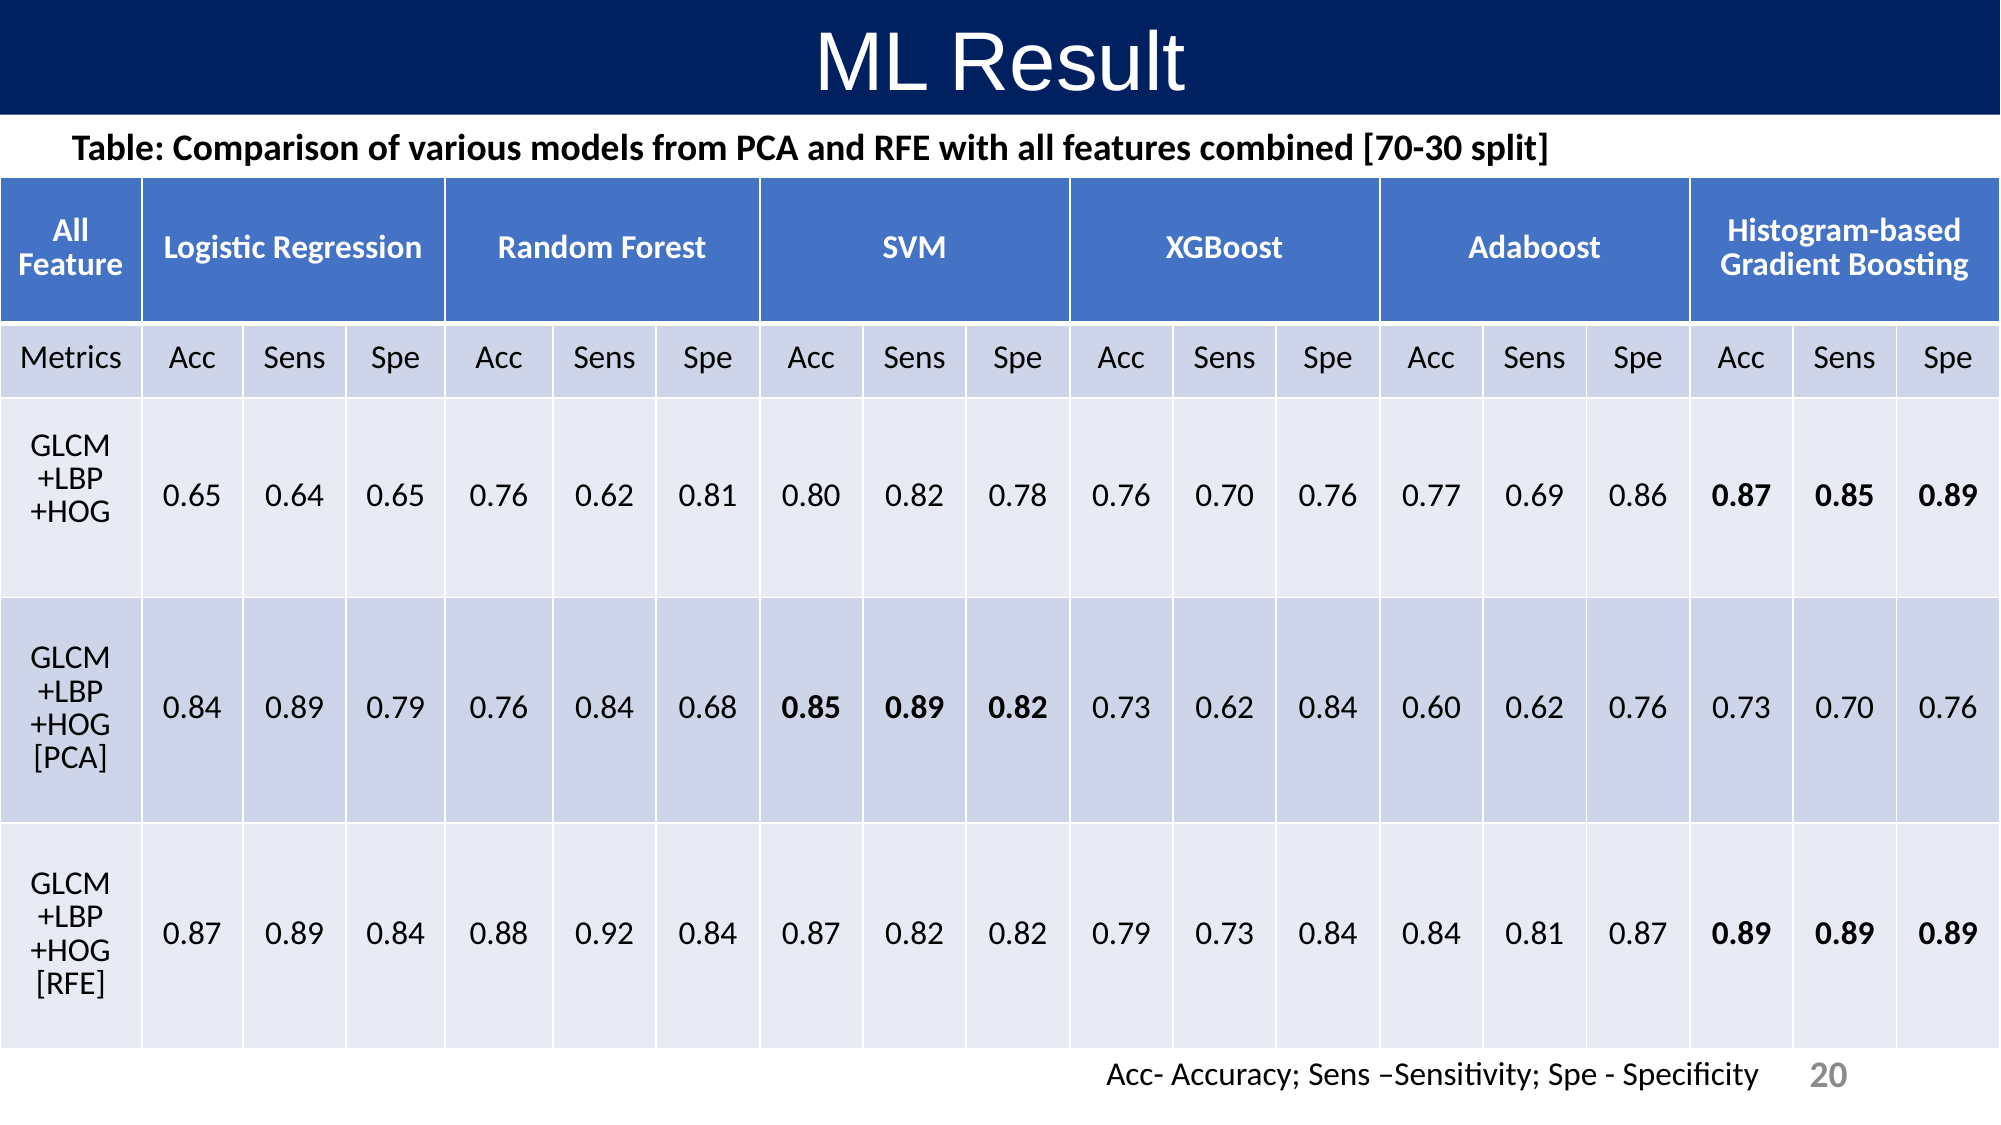

ML Result
Table: Comparison of various models from PCA and RFE with all features combined [70-30 split]
| All Feature | Logistic Regression |  |  | Random Forest |  |  | SVM |  |  | XGBoost |  |  | Adaboost |  |  | Histogram-based Gradient Boosting |  |  |
| --- | --- | --- | --- | --- | --- | --- | --- | --- | --- | --- | --- | --- | --- | --- | --- | --- | --- | --- |
| Metrics | Acc | Sens | Spe | Acc | Sens | Spe | Acc | Sens | Spe | Acc | Sens | Spe | Acc | Sens | Spe | Acc | Sens | Spe |
| GLCM +LBP +HOG | 0.65 | 0.64 | 0.65 | 0.76 | 0.62 | 0.81 | 0.80 | 0.82 | 0.78 | 0.76 | 0.70 | 0.76 | 0.77 | 0.69 | 0.86 | 0.87 | 0.85 | 0.89 |
| GLCM +LBP +HOG [PCA] | 0.84 | 0.89 | 0.79 | 0.76 | 0.84 | 0.68 | 0.85 | 0.89 | 0.82 | 0.73 | 0.62 | 0.84 | 0.60 | 0.62 | 0.76 | 0.73 | 0.70 | 0.76 |
| GLCM +LBP +HOG [RFE] | 0.87 | 0.89 | 0.84 | 0.88 | 0.92 | 0.84 | 0.87 | 0.82 | 0.82 | 0.79 | 0.73 | 0.84 | 0.84 | 0.81 | 0.87 | 0.89 | 0.89 | 0.89 |
20
Acc- Accuracy; Sens –Sensitivity; Spe - Specificity